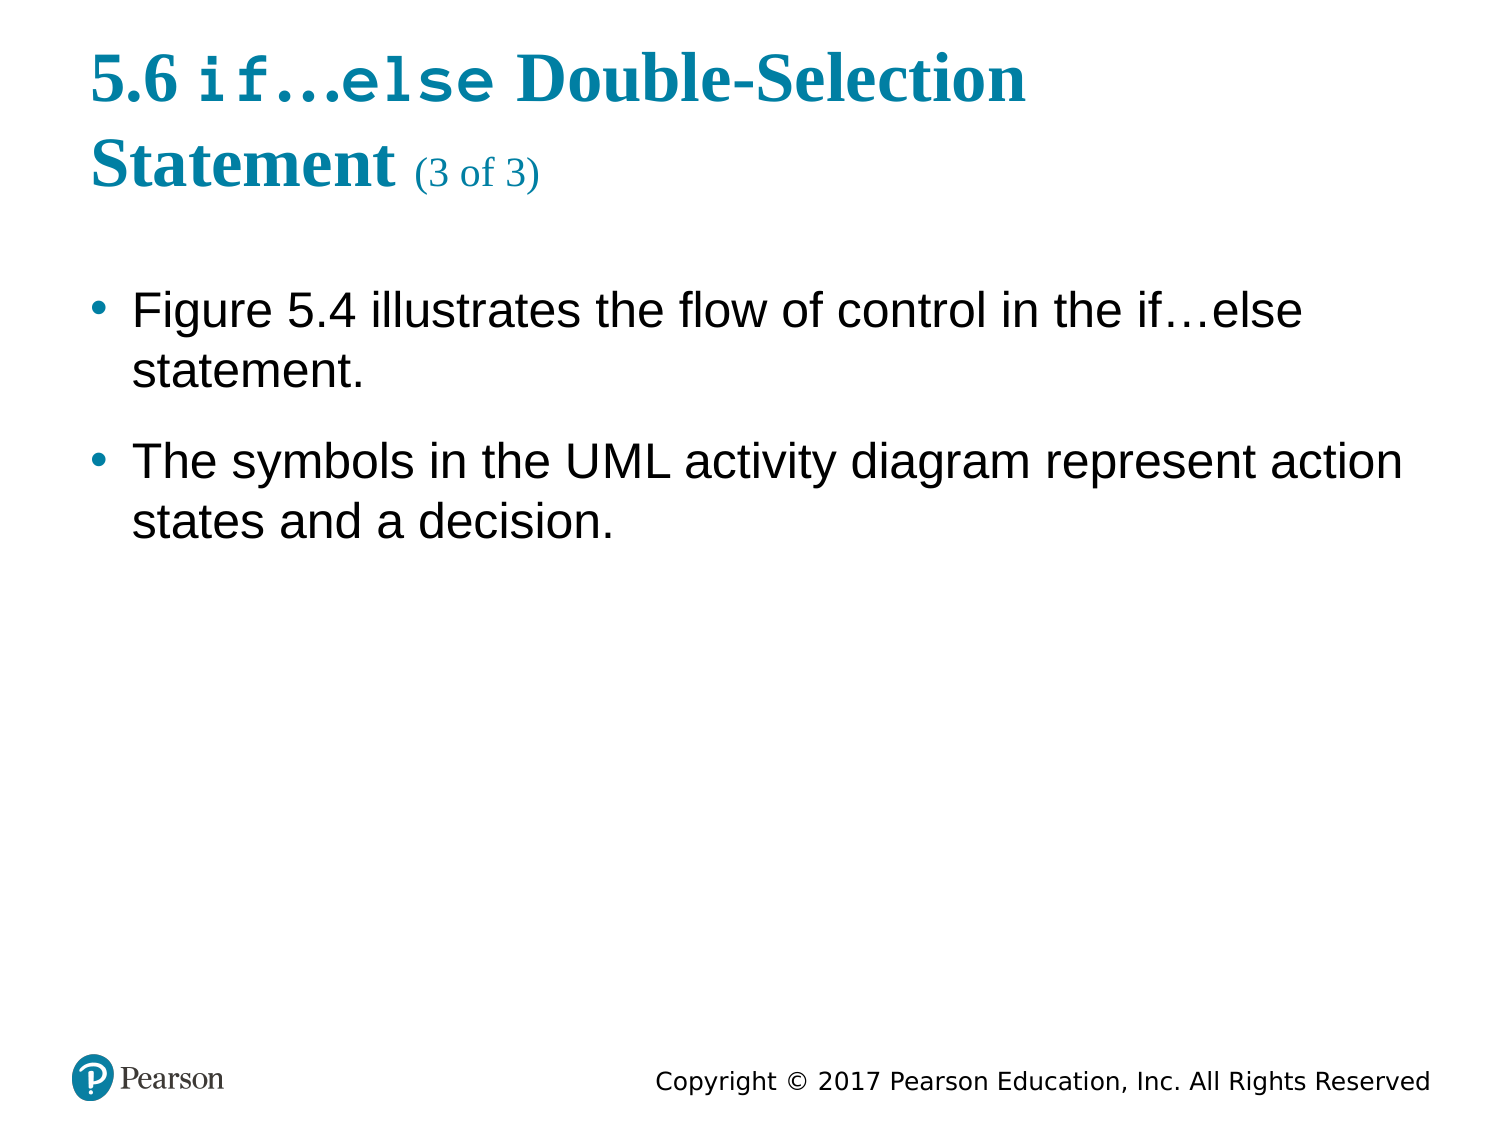

# 5.6 if…else Double-Selection Statement (3 of 3)
Figure 5.4 illustrates the flow of control in the if…else statement.
The symbols in the U M L activity diagram represent action states and a decision.